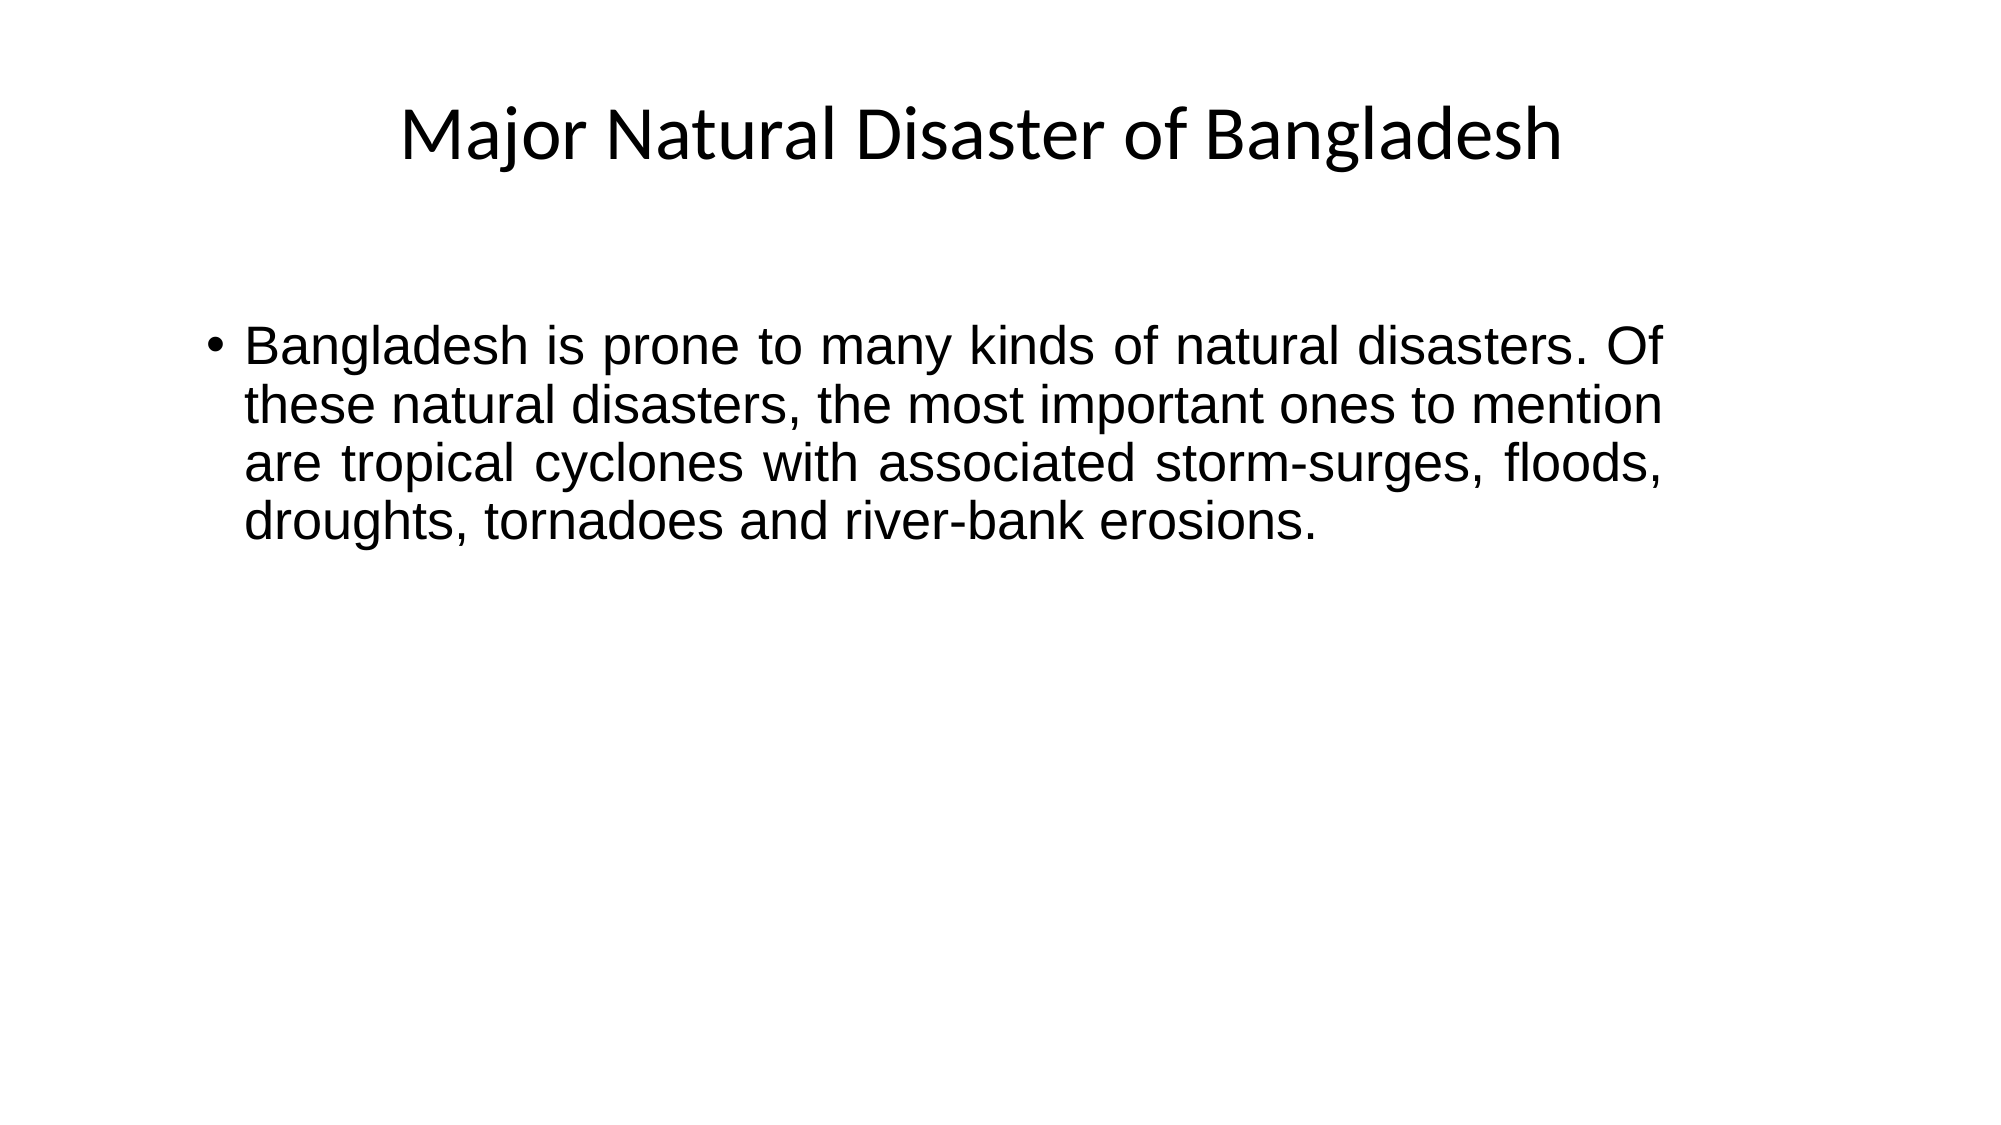

# Major Natural Disaster of Bangladesh
Bangladesh is prone to many kinds of natural disasters. Of these natural disasters, the most important ones to mention are tropical cyclones with associated storm-surges, floods, droughts, tornadoes and river-bank erosions.